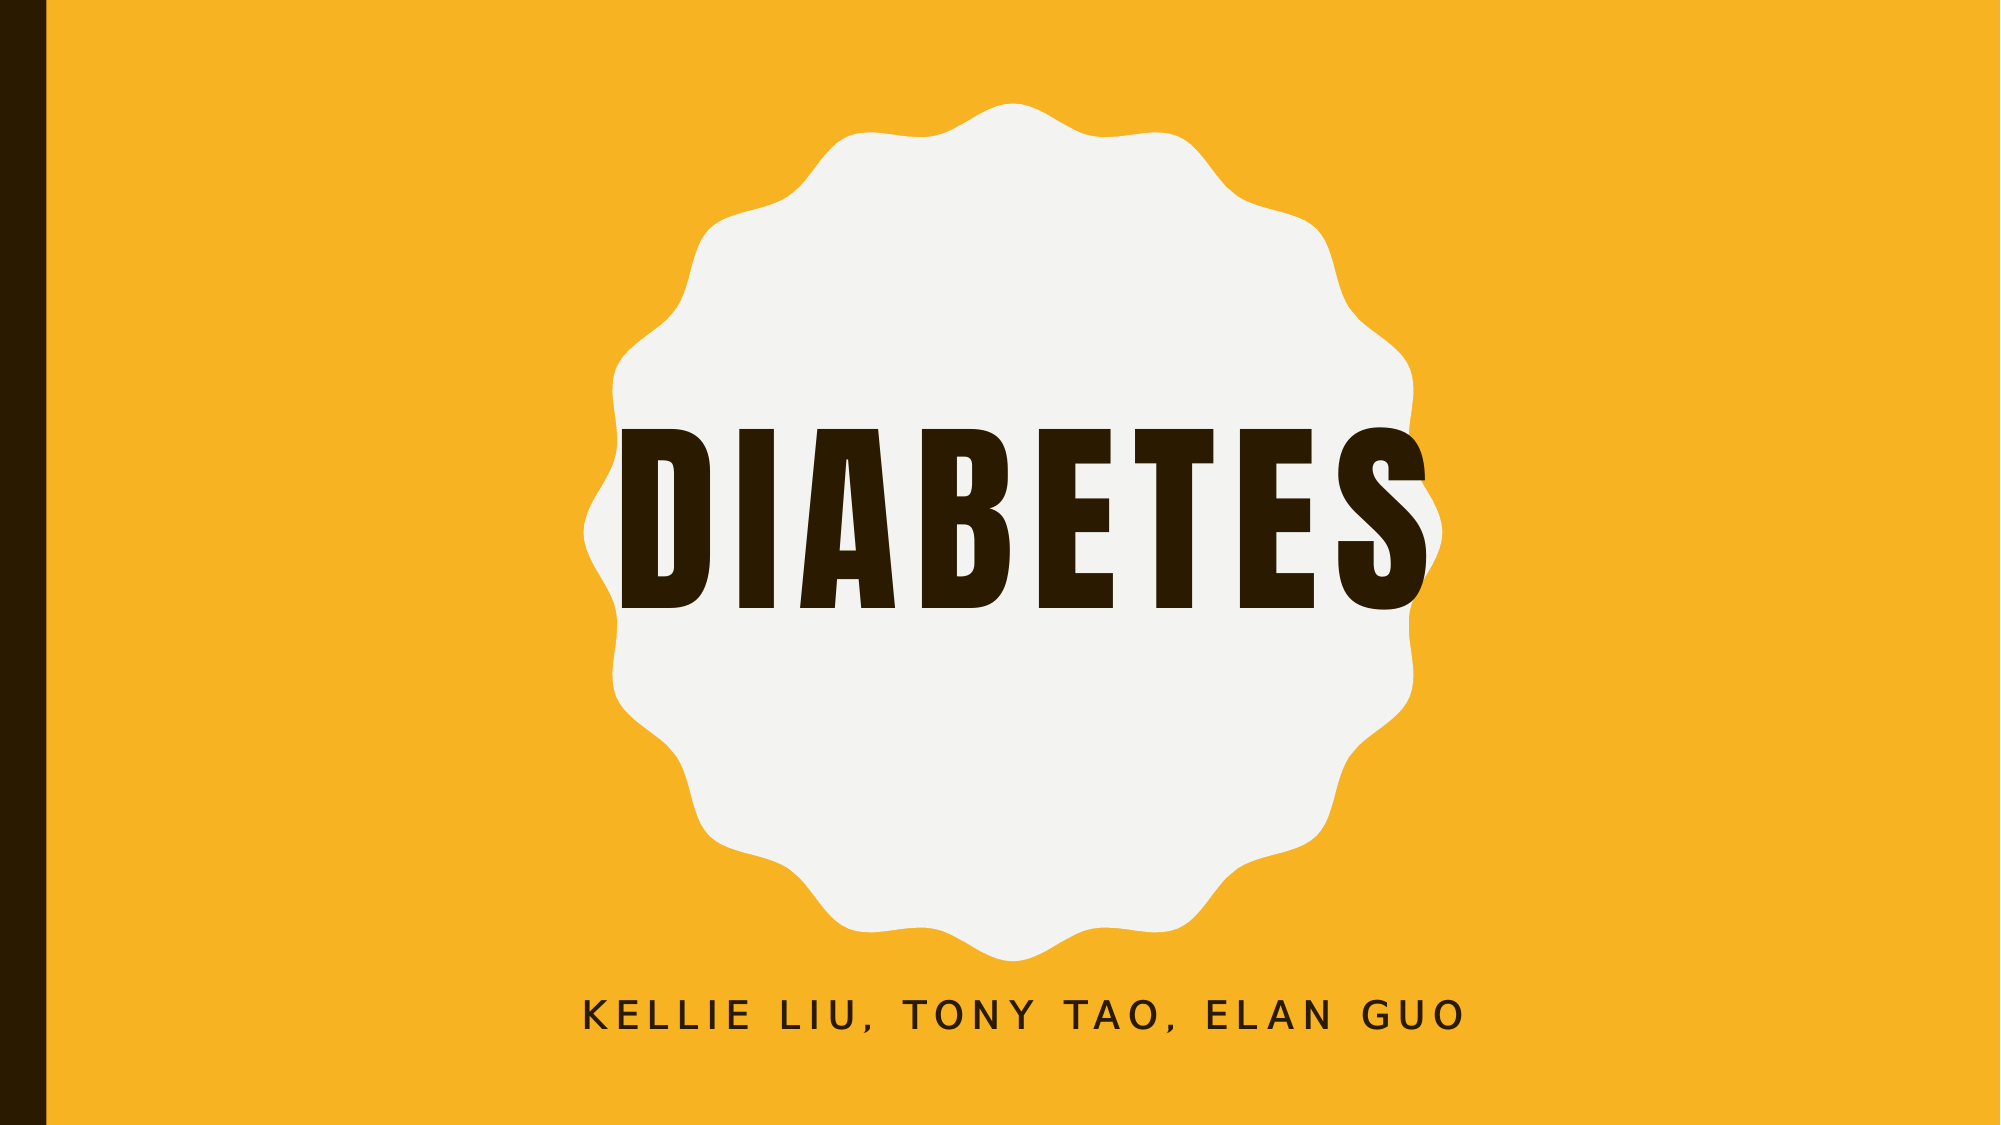

# Diabetes
Kellie Liu, Tony Tao, Elan Guo